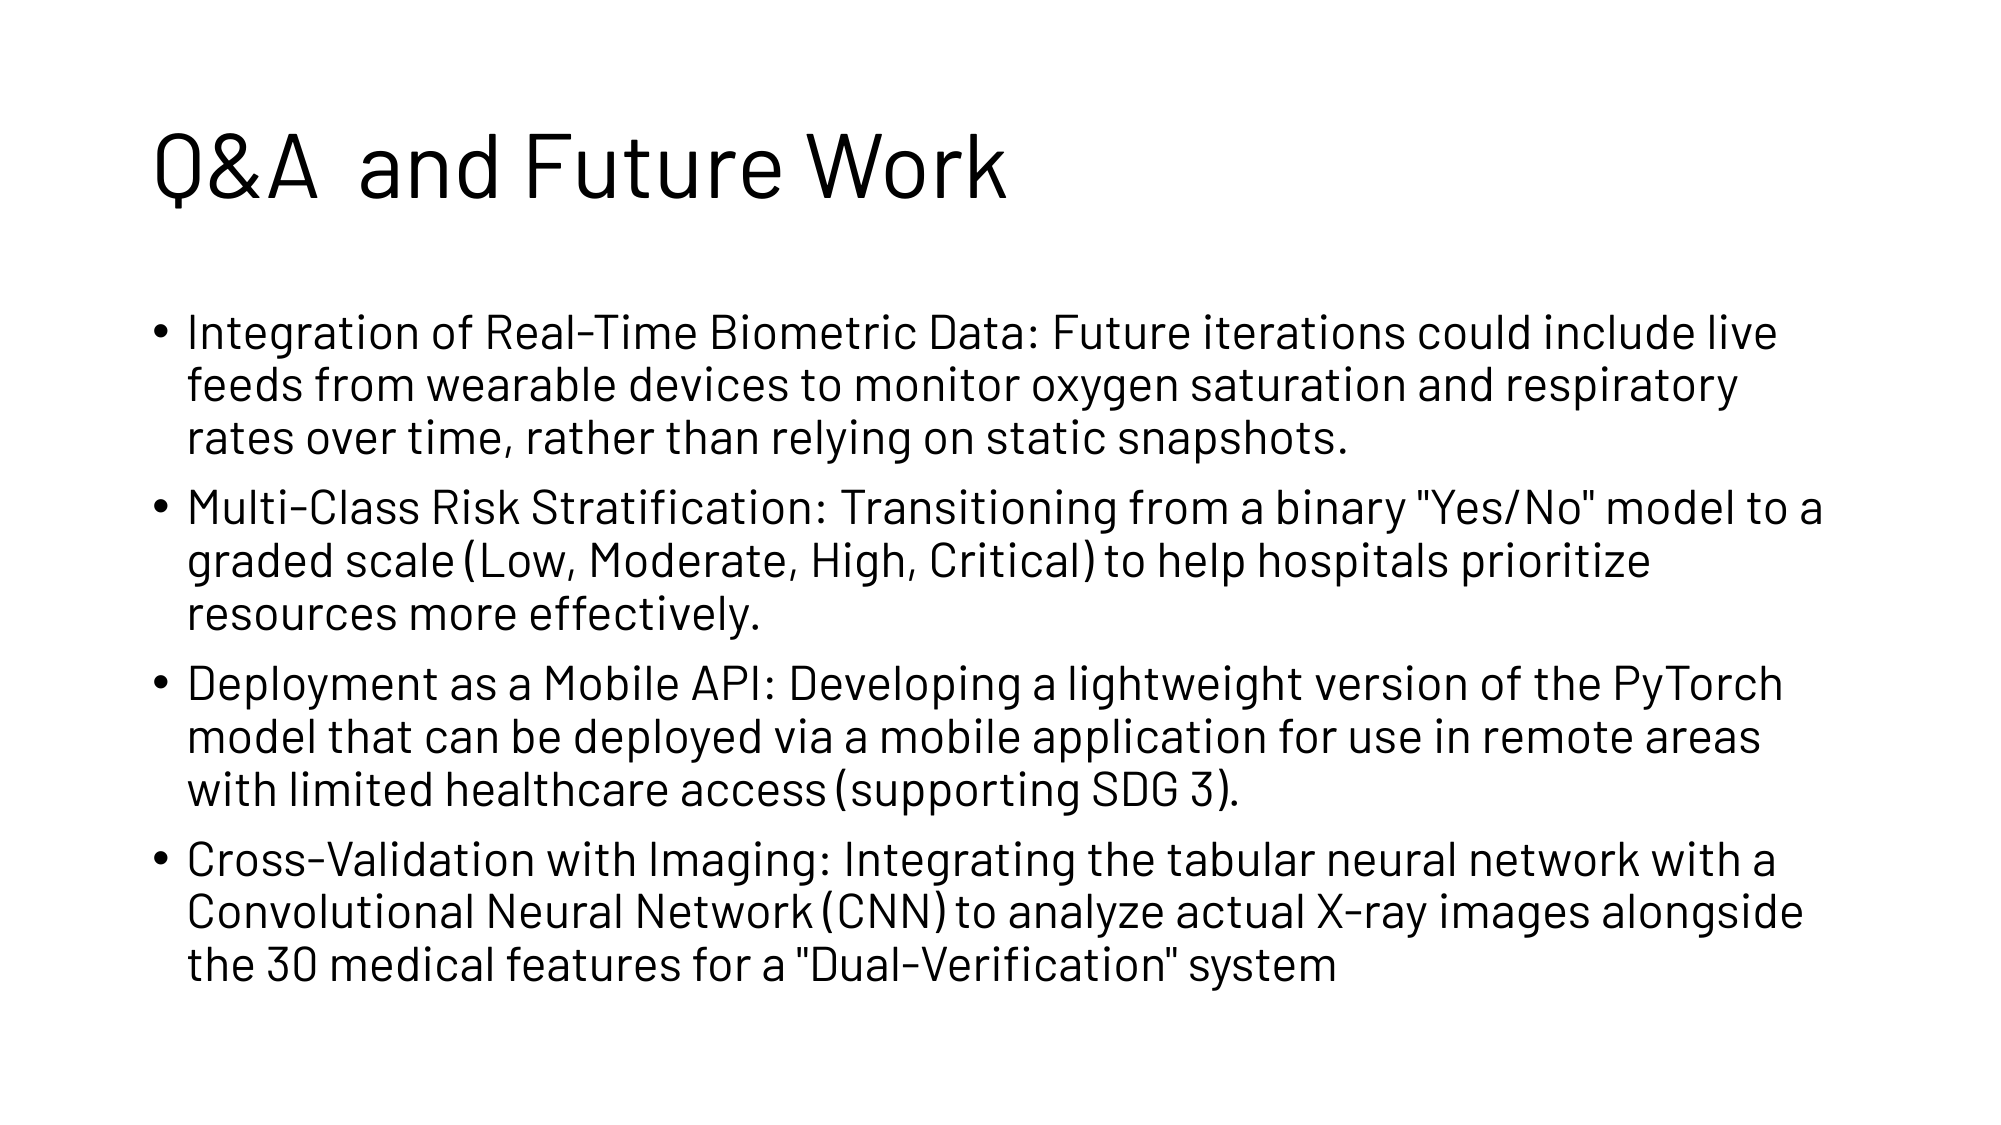

# Q&A  and Future Work
Integration of Real-Time Biometric Data: Future iterations could include live feeds from wearable devices to monitor oxygen saturation and respiratory rates over time, rather than relying on static snapshots.
Multi-Class Risk Stratification: Transitioning from a binary "Yes/No" model to a graded scale (Low, Moderate, High, Critical) to help hospitals prioritize resources more effectively.
Deployment as a Mobile API: Developing a lightweight version of the PyTorch model that can be deployed via a mobile application for use in remote areas with limited healthcare access (supporting SDG 3).
Cross-Validation with Imaging: Integrating the tabular neural network with a Convolutional Neural Network (CNN) to analyze actual X-ray images alongside the 30 medical features for a "Dual-Verification" system